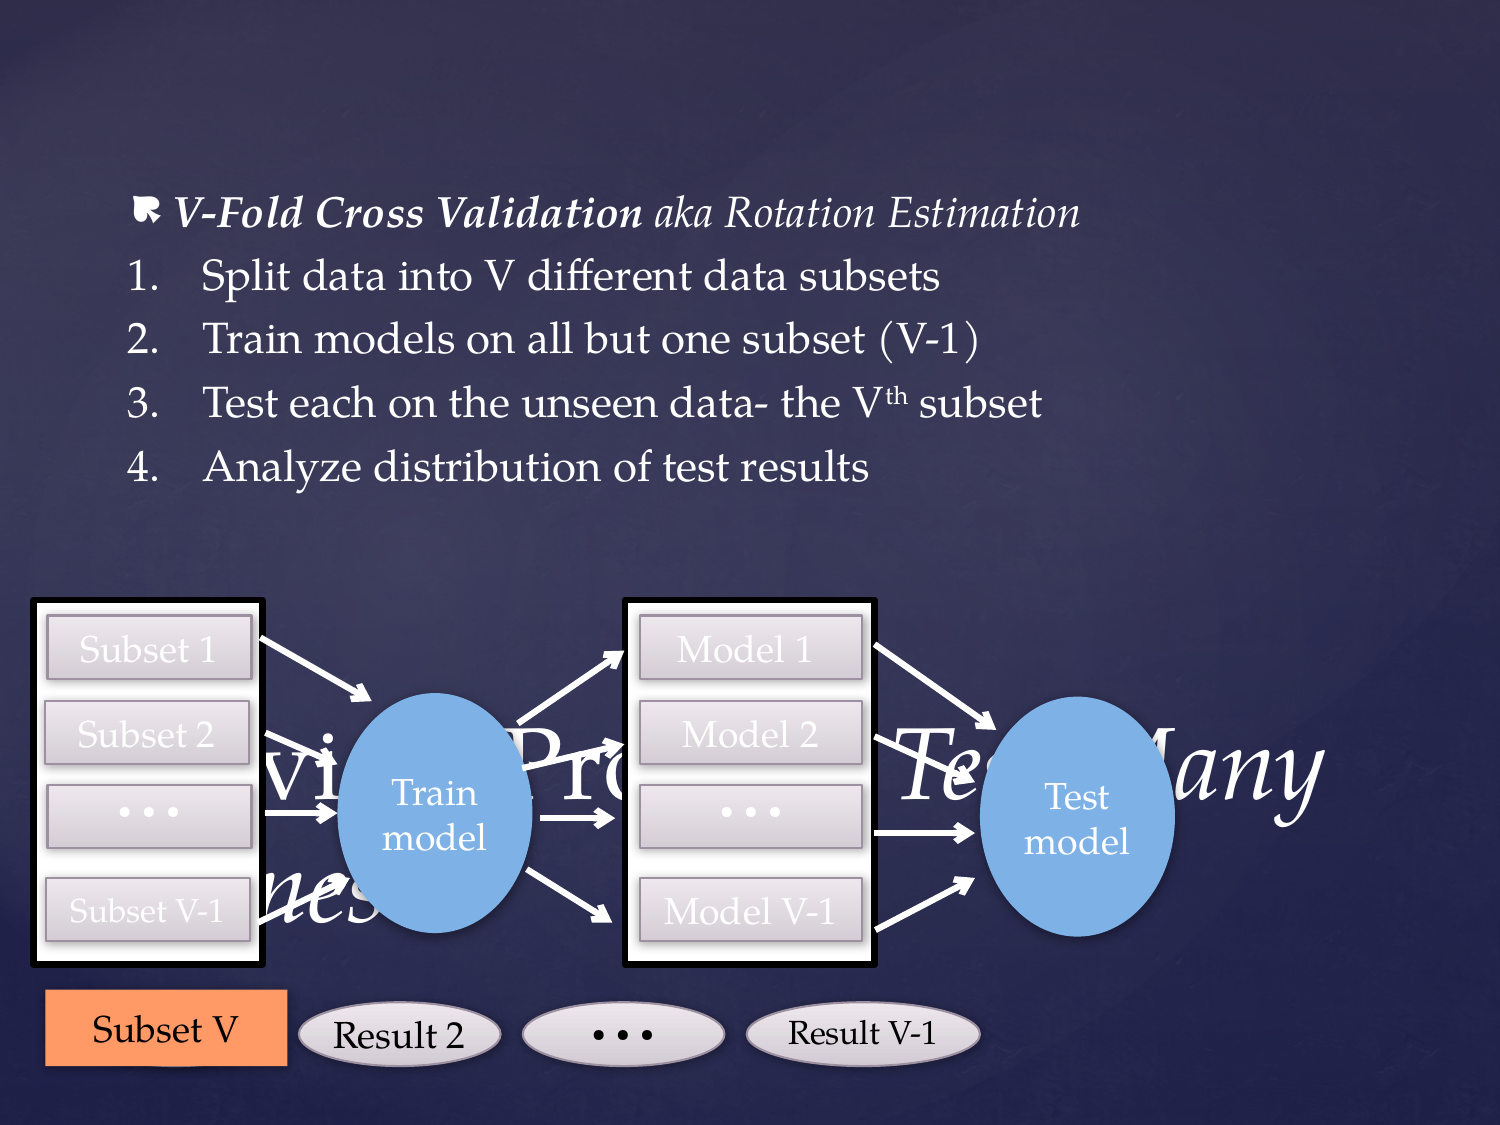

V-Fold Cross Validation aka Rotation Estimation
Split data into V different data subsets
Train models on all but one subset (V-1)
Test each on the unseen data- the Vth subset
Analyze distribution of test results

Subset 1
Model 1
Train model
Test model
Subset 2
Model 2
…
…
# Review Process: Test Many Times
Subset V-1
Model V-1
Subset V
Result 1
Result 2
…
Result V-1